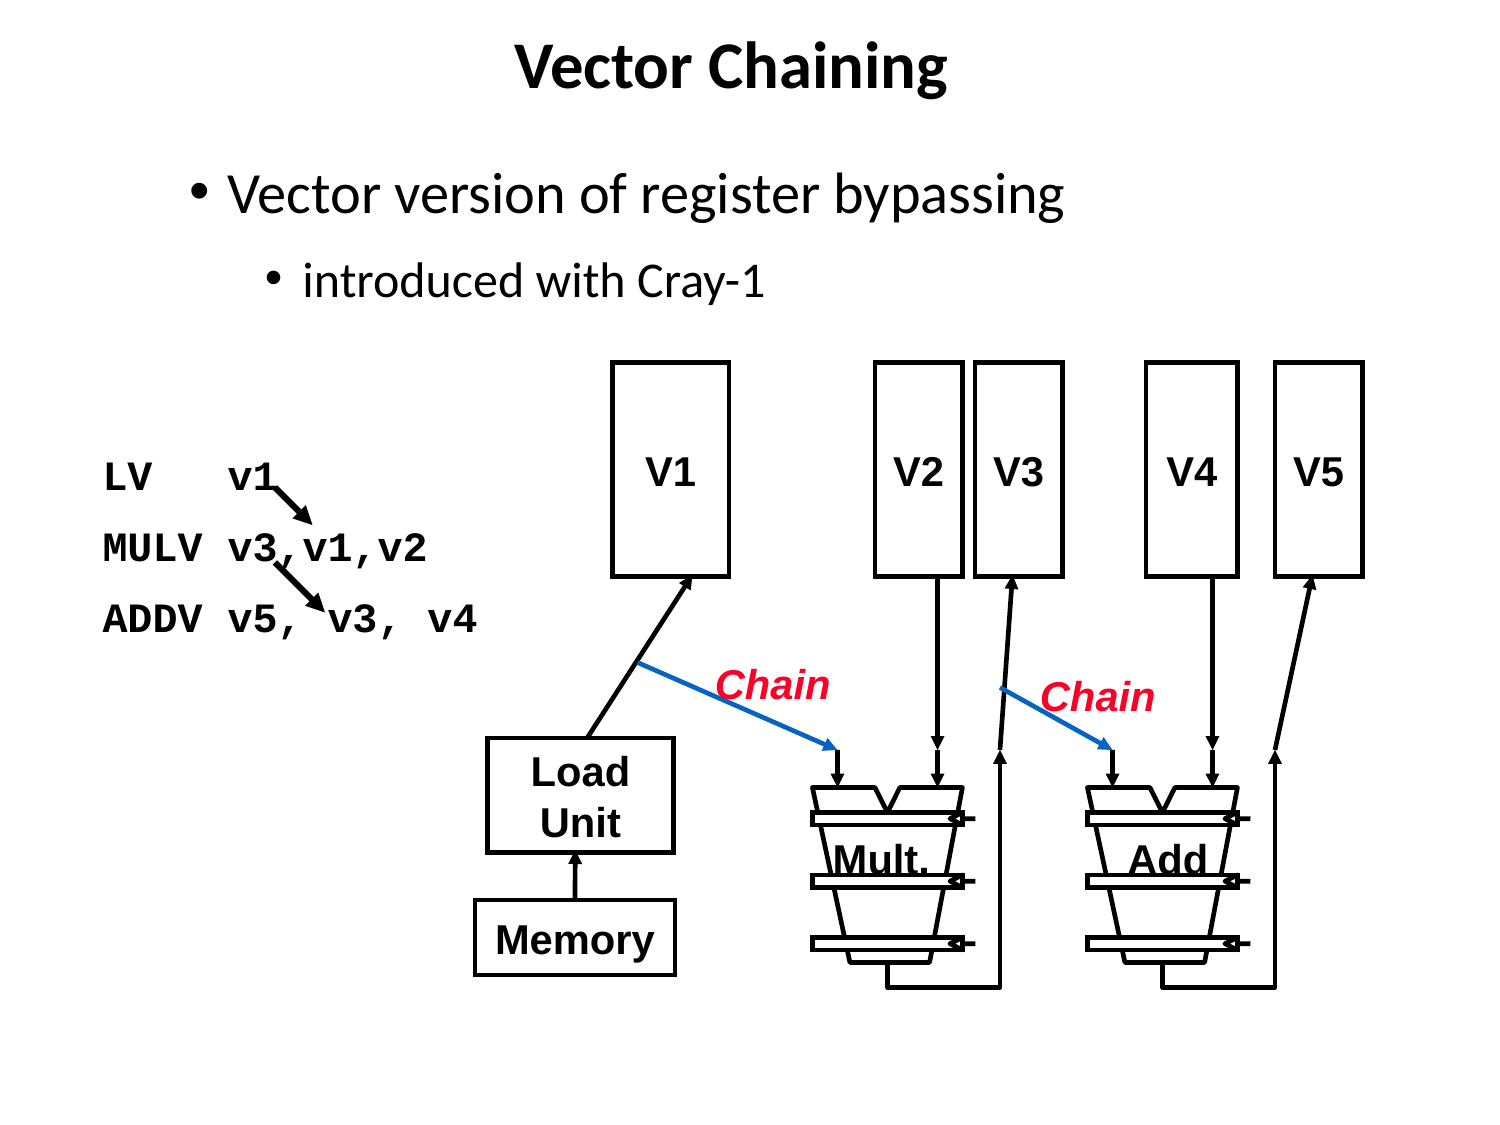

# Vector Chaining
Vector version of register bypassing
introduced with Cray-1
V1

Load Unit

Memory
V2
V3

Chain

Mult.

V4
V5

Chain

Add

LV   v1
MULV v3,v1,v2
ADDV v5, v3, v4

22